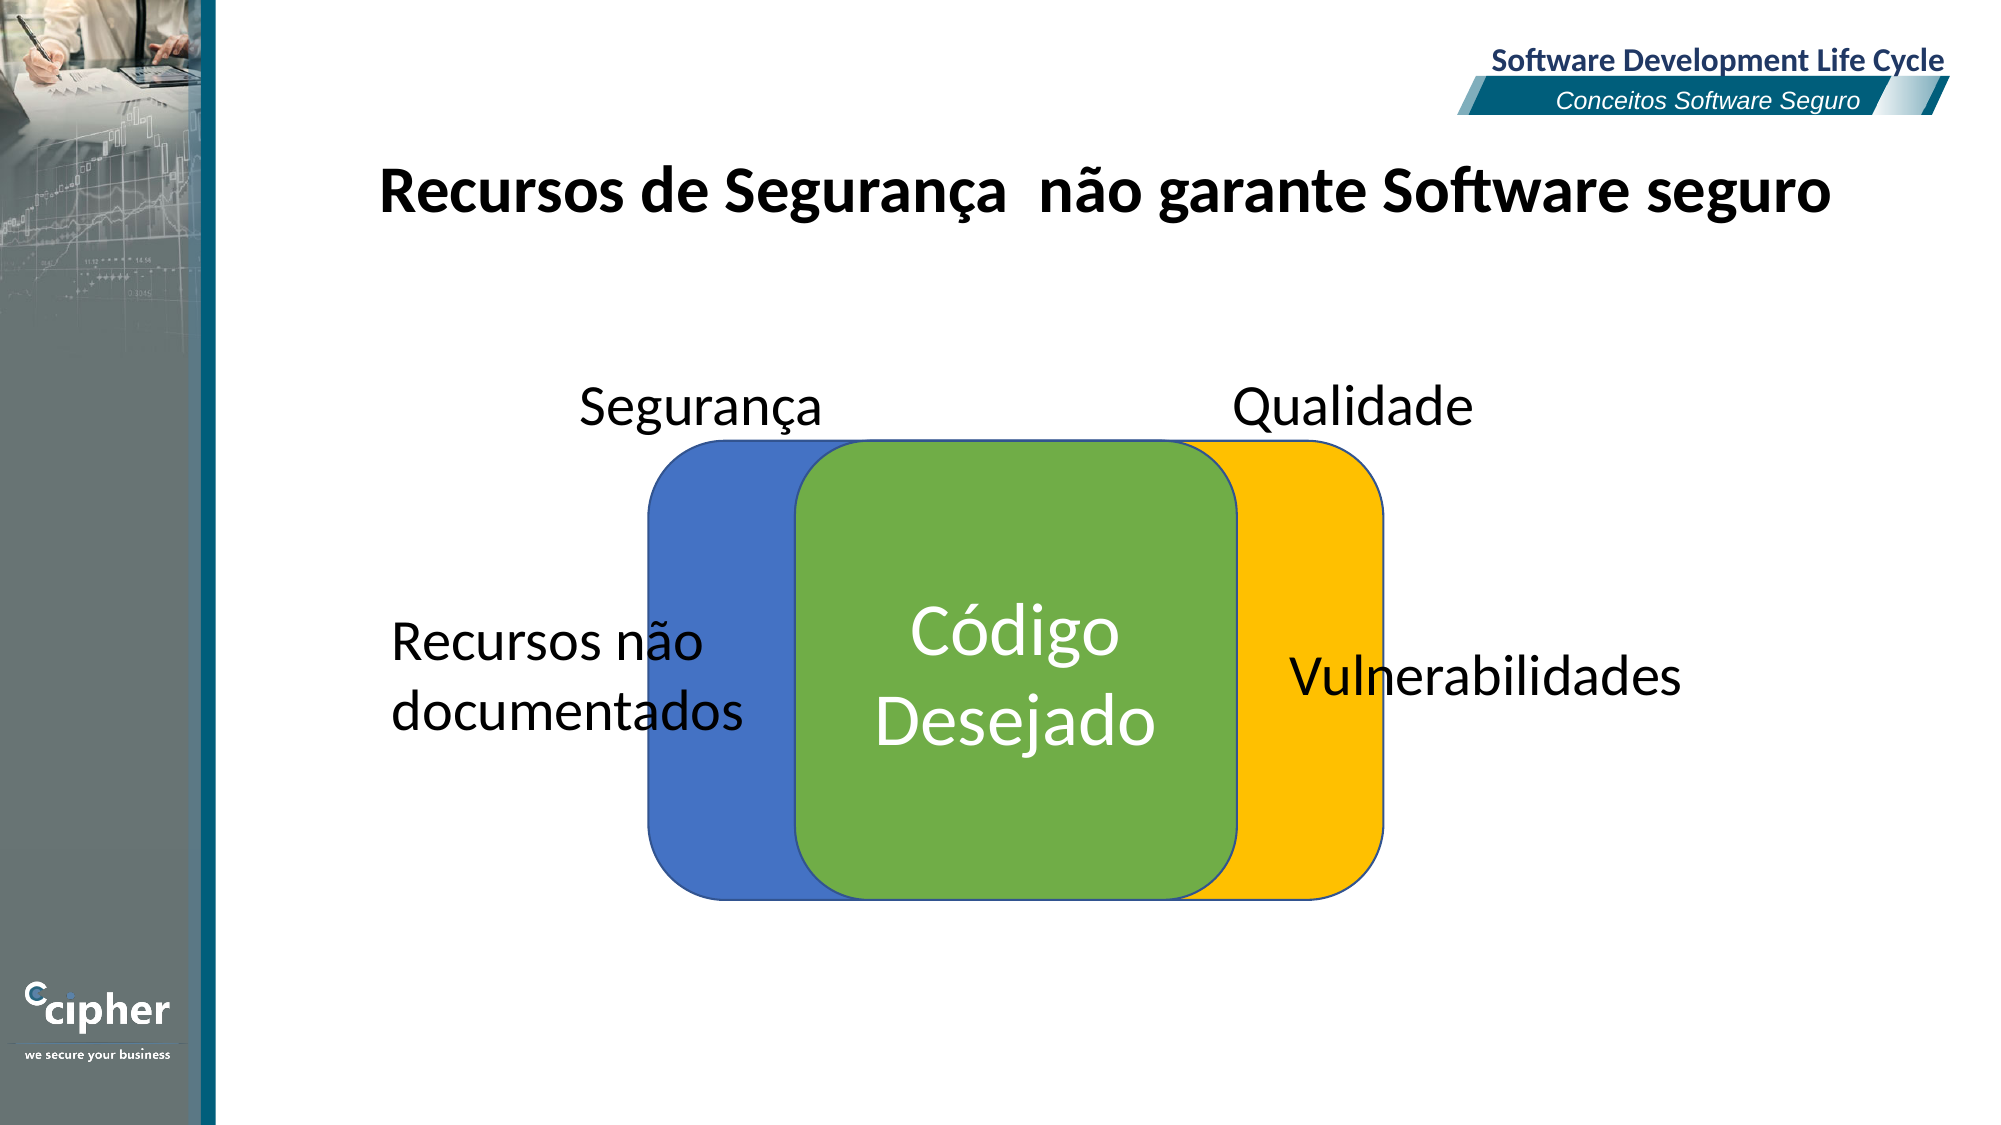

Software Development Life Cycle
Conceitos Software Seguro

Recursos de Segurança  não garante Software seguro

Qualidade
Segurança

Código Desejado

Recursos não documentados
Vulnerabilidades